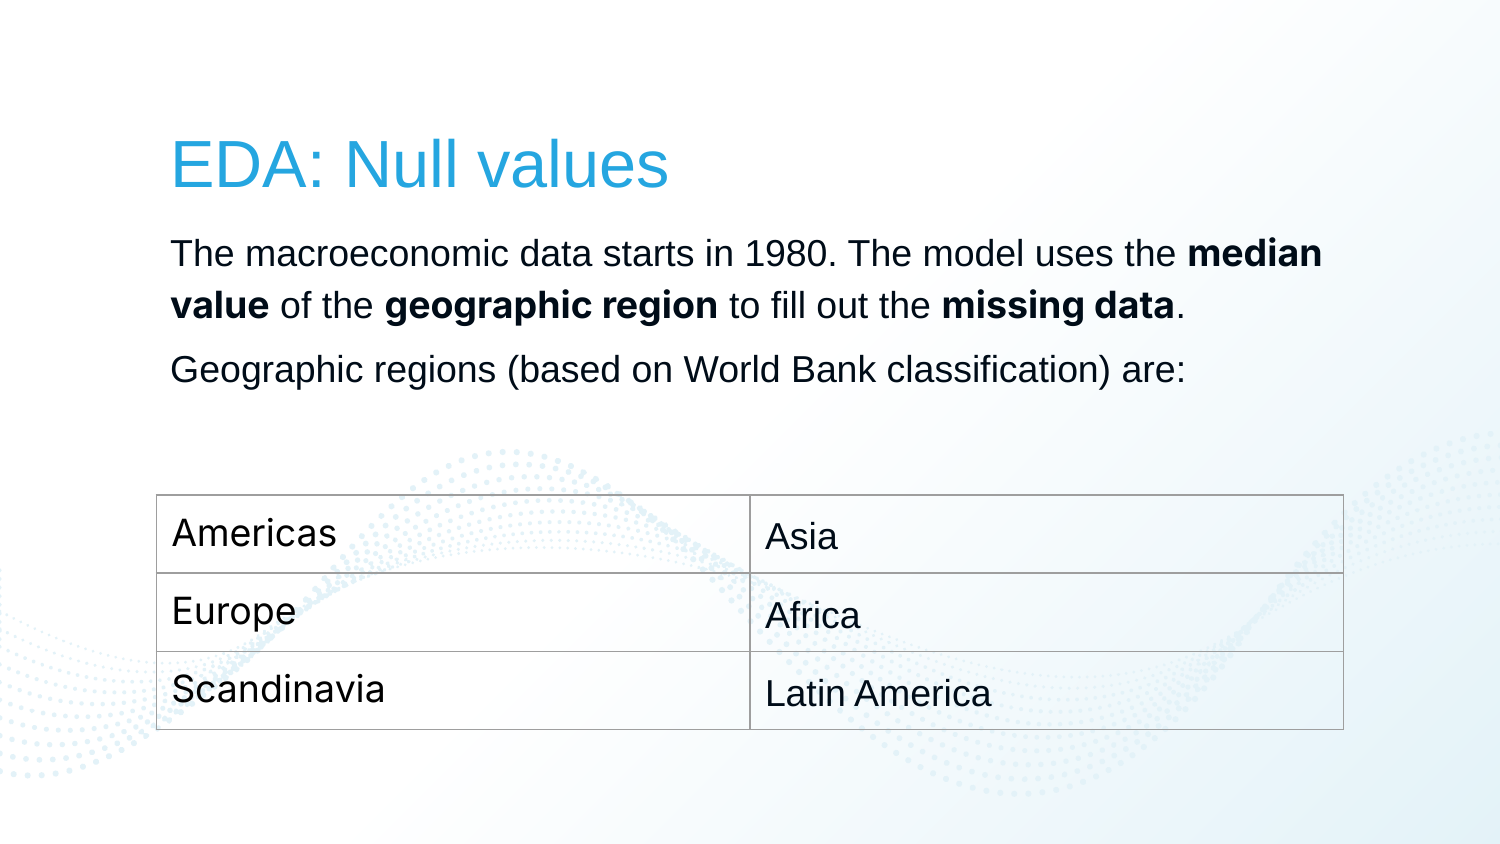

# EDA: Null values
The macroeconomic data starts in 1980. The model uses the median value of the geographic region to fill out the missing data.
Geographic regions (based on World Bank classification) are:

| Americas | Asia |
| --- | --- |
| Europe | Africa |
| Scandinavia | Latin America |